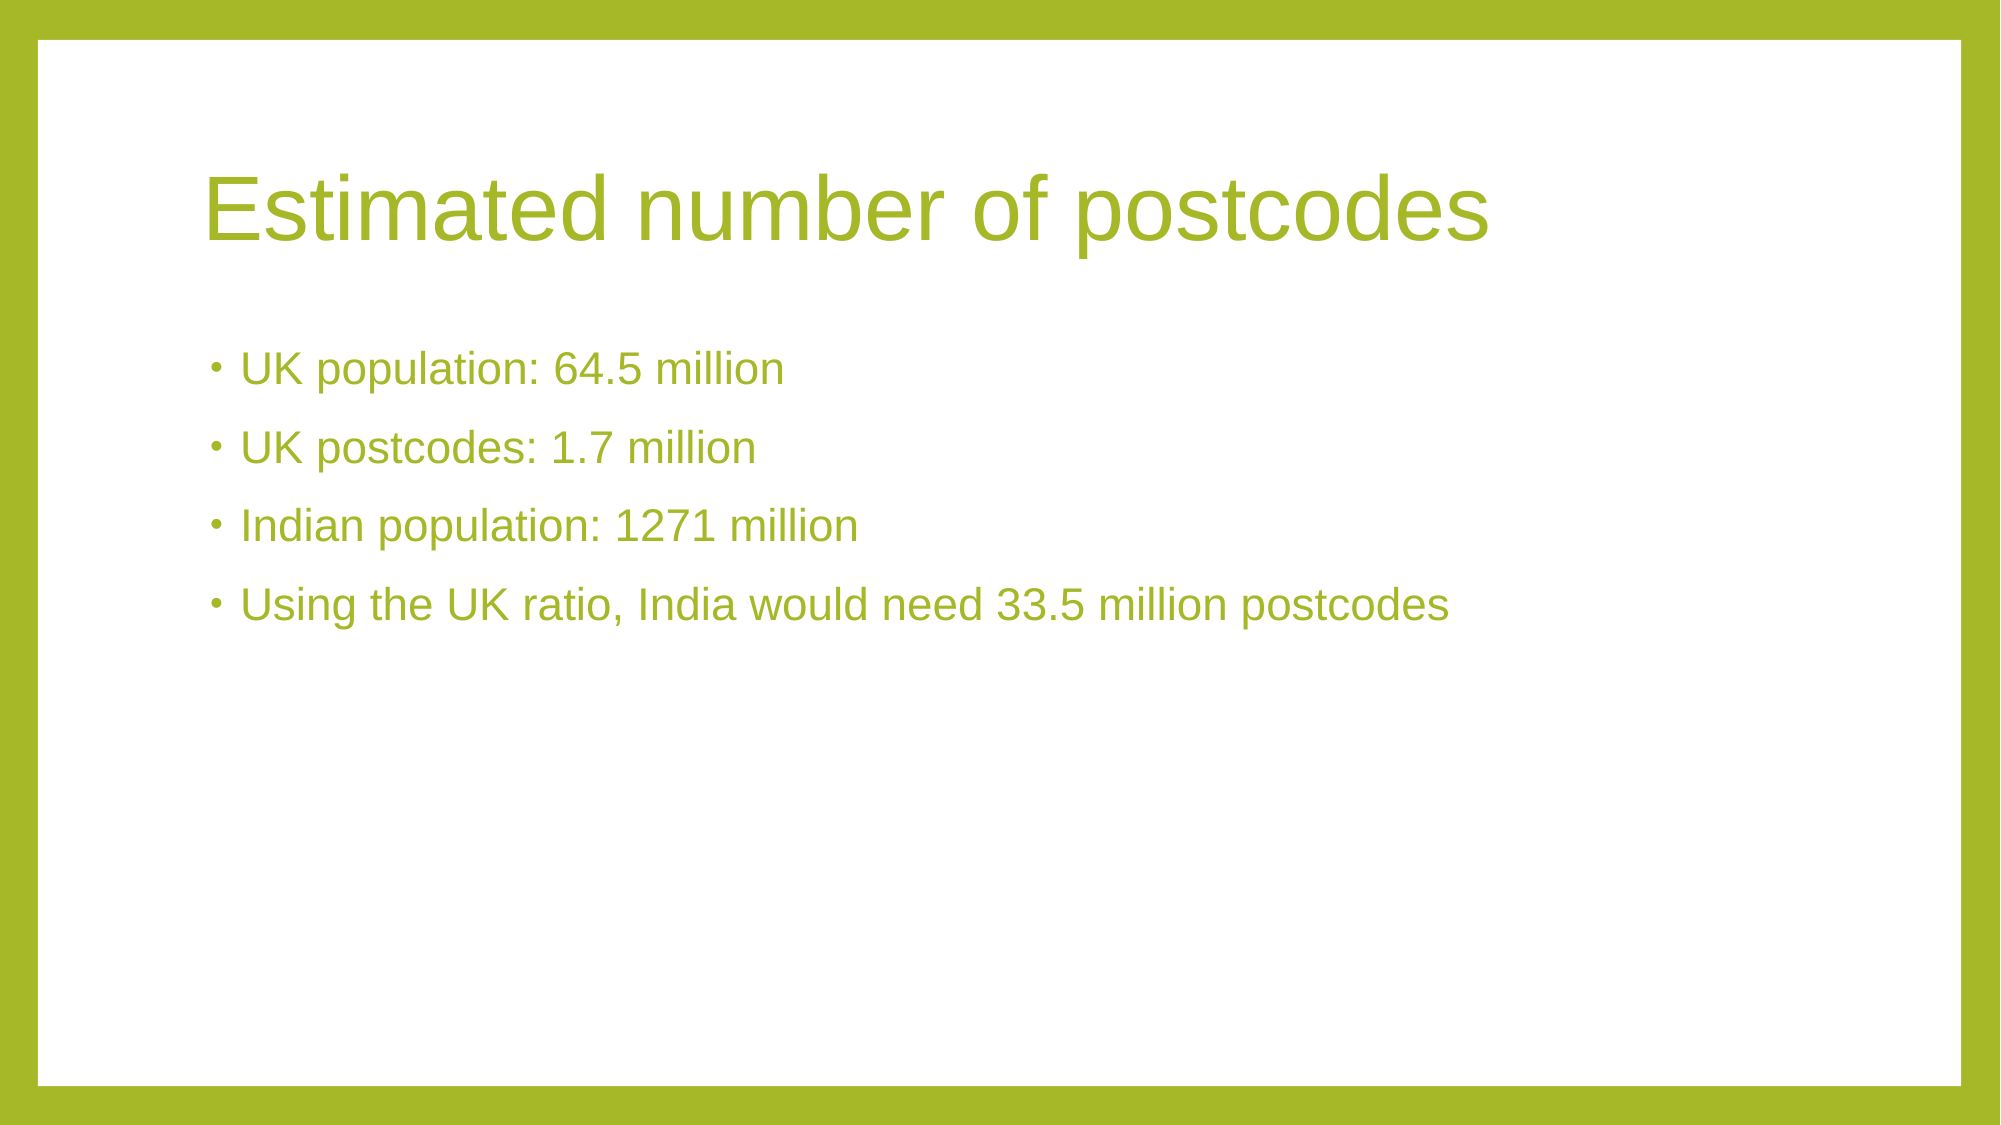

# Estimated number of postcodes
UK population: 64.5 million
UK postcodes: 1.7 million
Indian population: 1271 million
Using the UK ratio, India would need 33.5 million postcodes